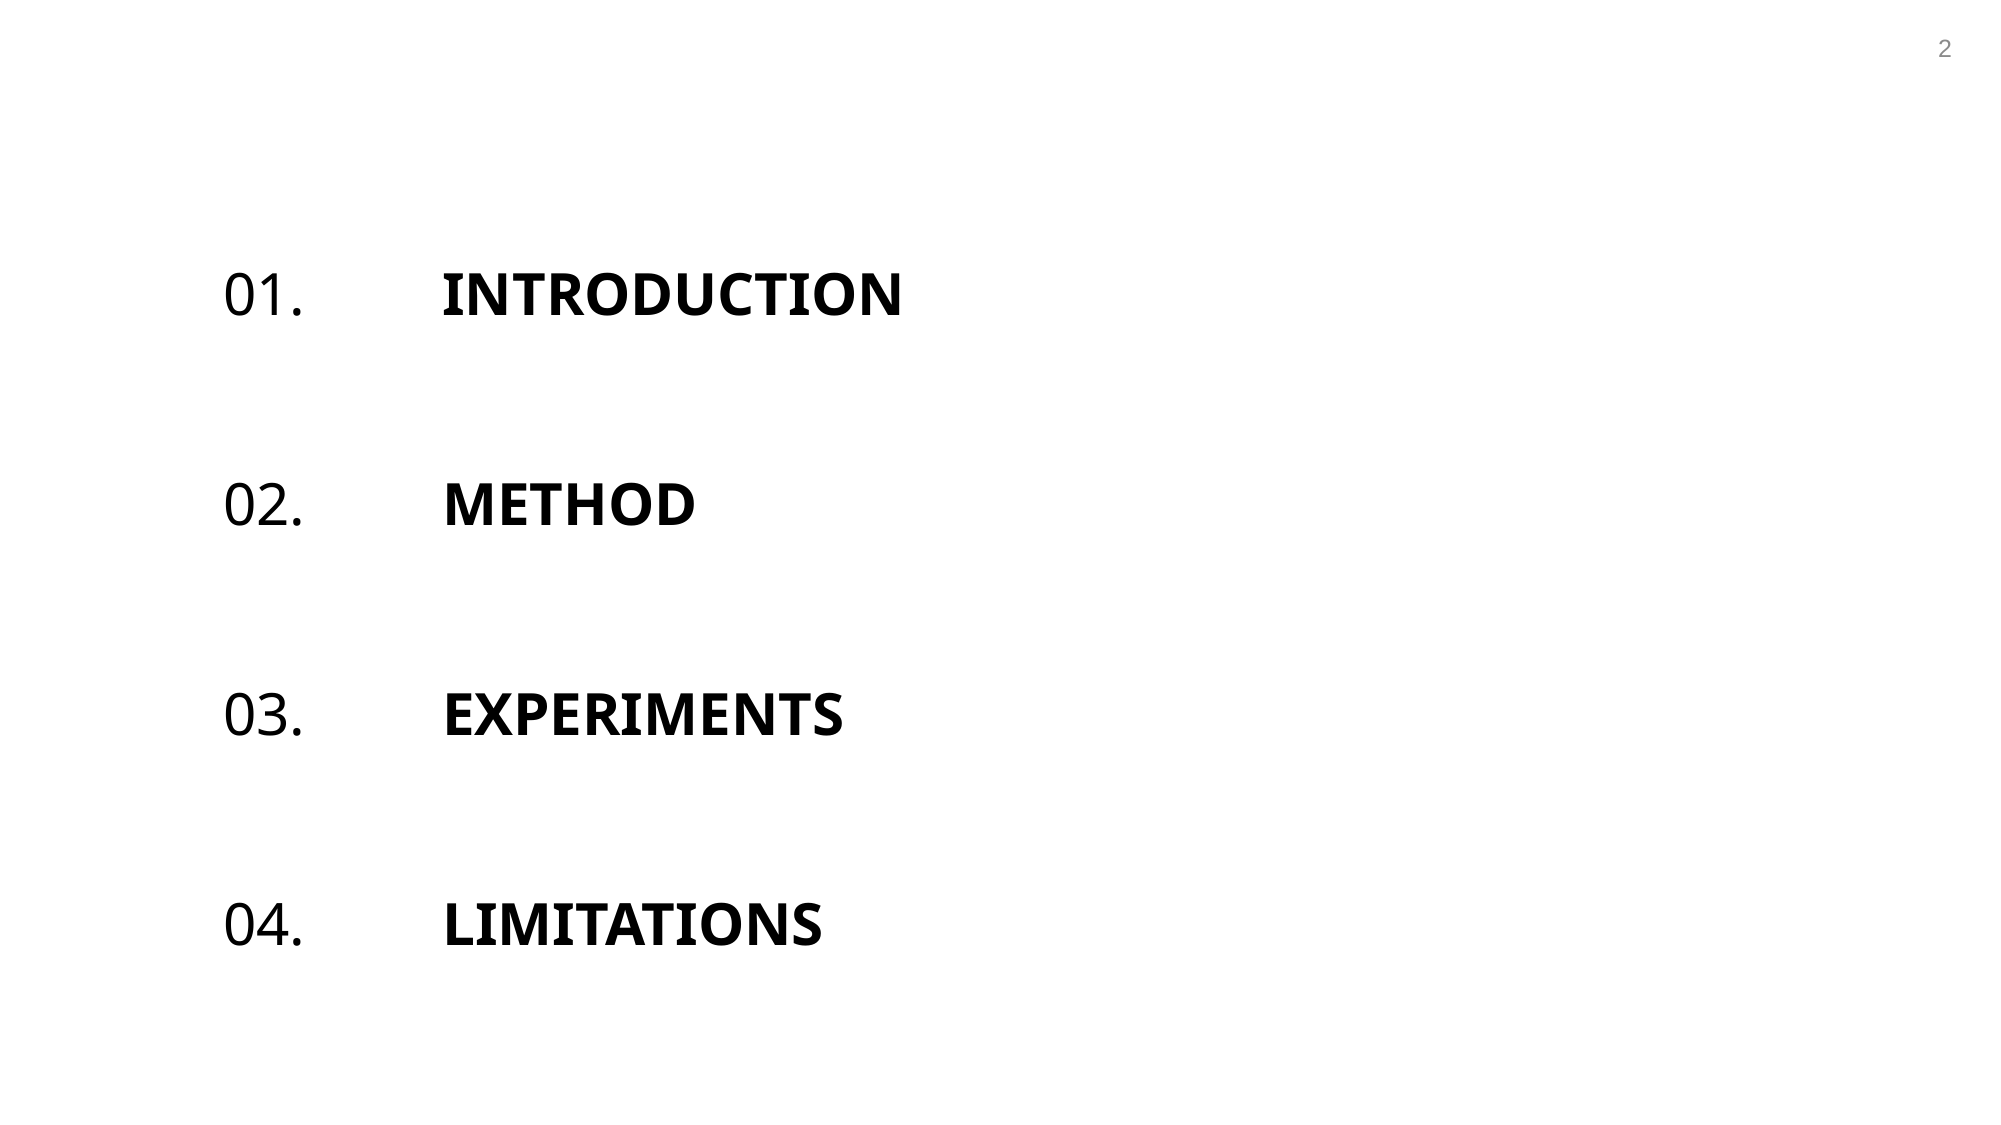

2
01.         INTRODUCTION
02.         METHOD
03.         EXPERIMENTS
04.         LIMITATIONS